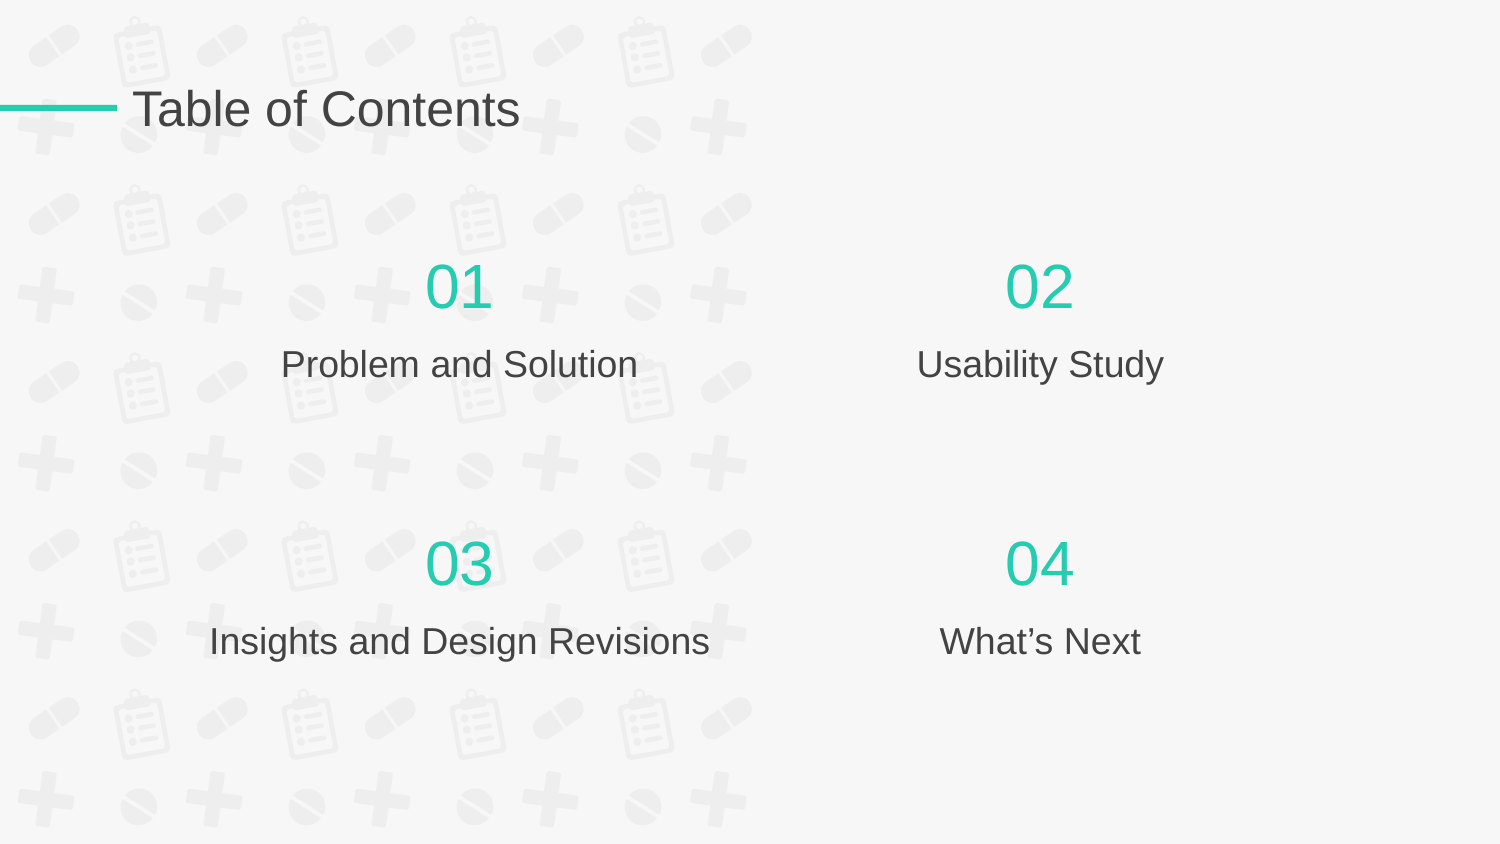

# Table of Contents
01
02
Problem and Solution
Usability Study
03
04
Insights and Design Revisions
What’s Next